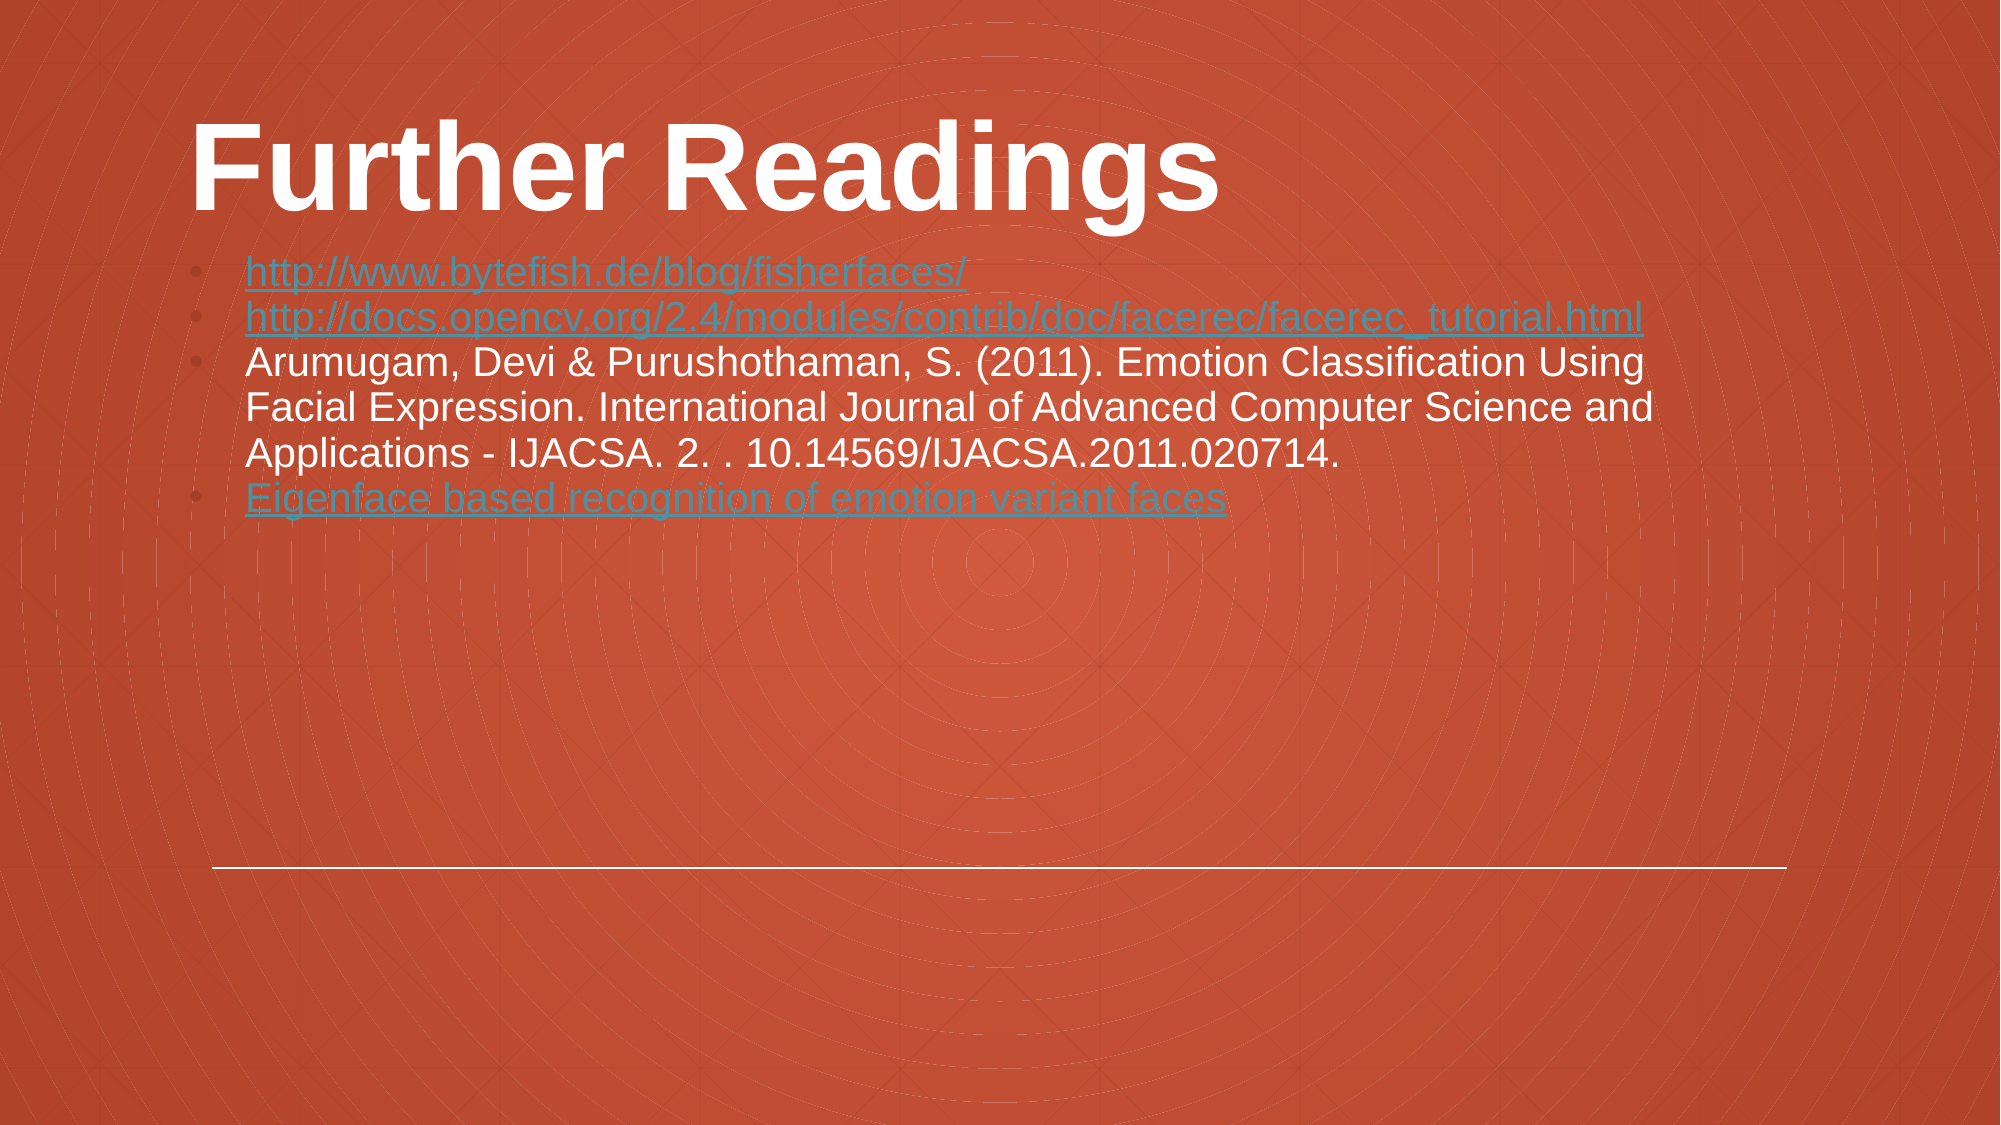

# Further Readings
http://www.bytefish.de/blog/fisherfaces/
http://docs.opencv.org/2.4/modules/contrib/doc/facerec/facerec_tutorial.html
Arumugam, Devi & Purushothaman, S. (2011). Emotion Classification Using    Facial Expression. International Journal of Advanced Computer Science and Applications - IJACSA. 2. . 10.14569/IJACSA.2011.020714.
Eigenface based recognition of emotion variant faces